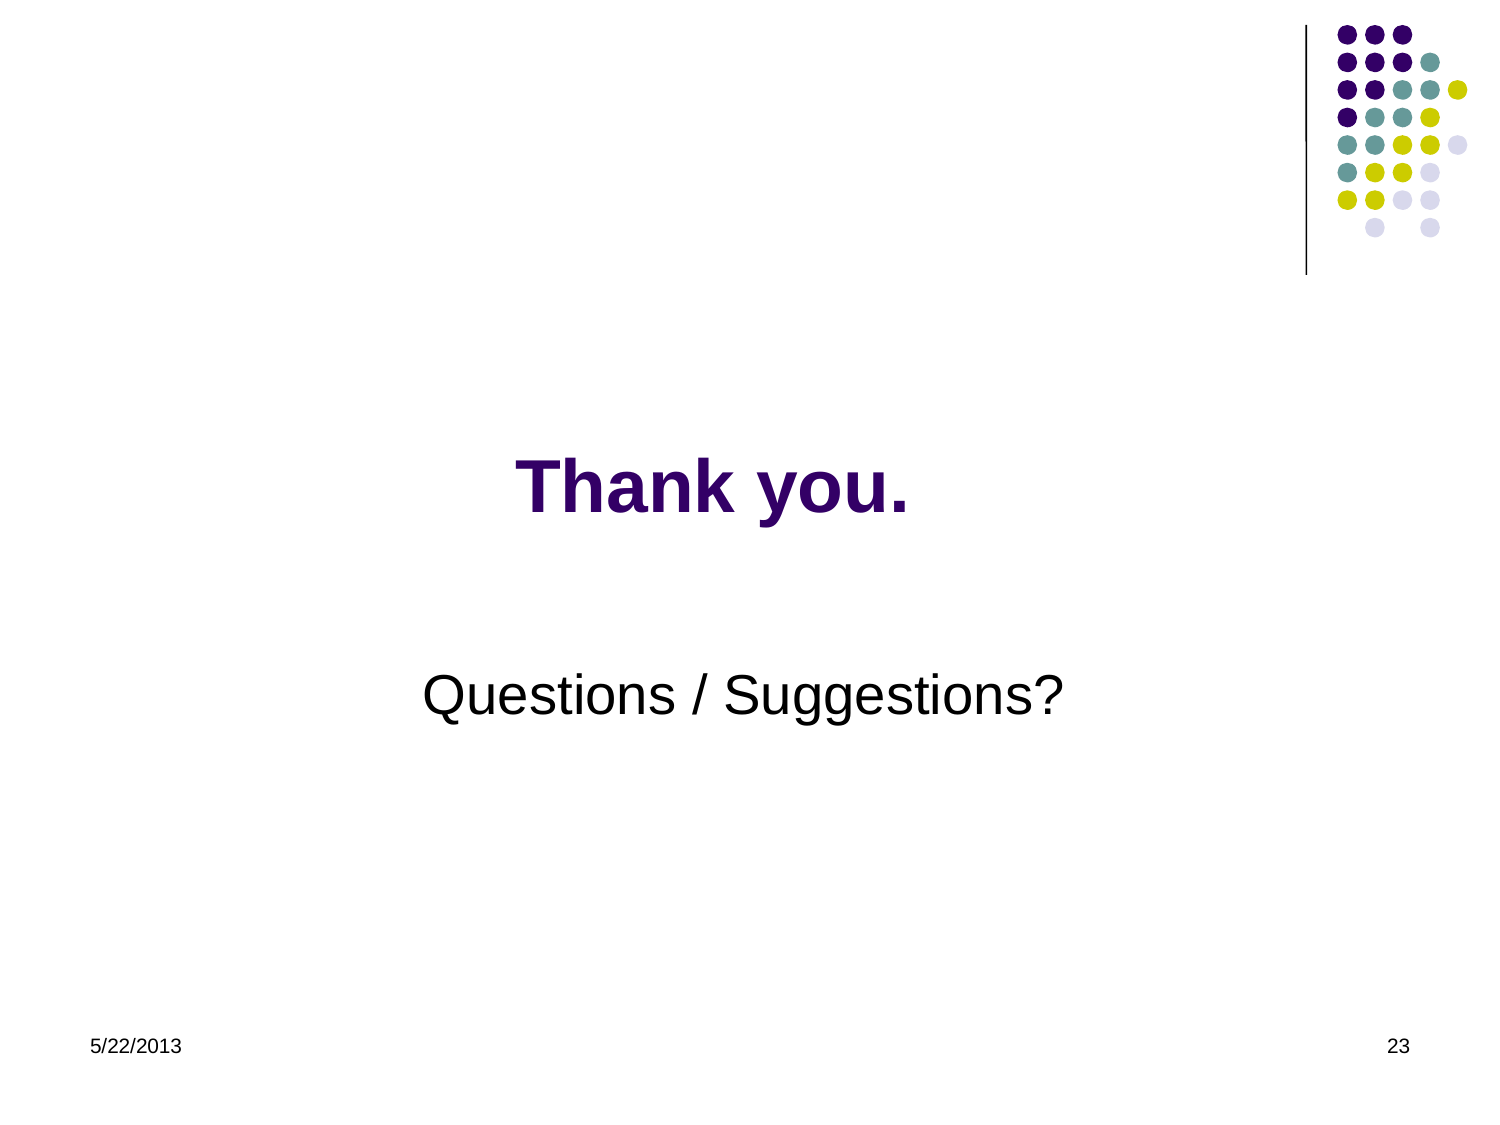

# Thank you.

Questions / Suggestions?
5/22/2013
23